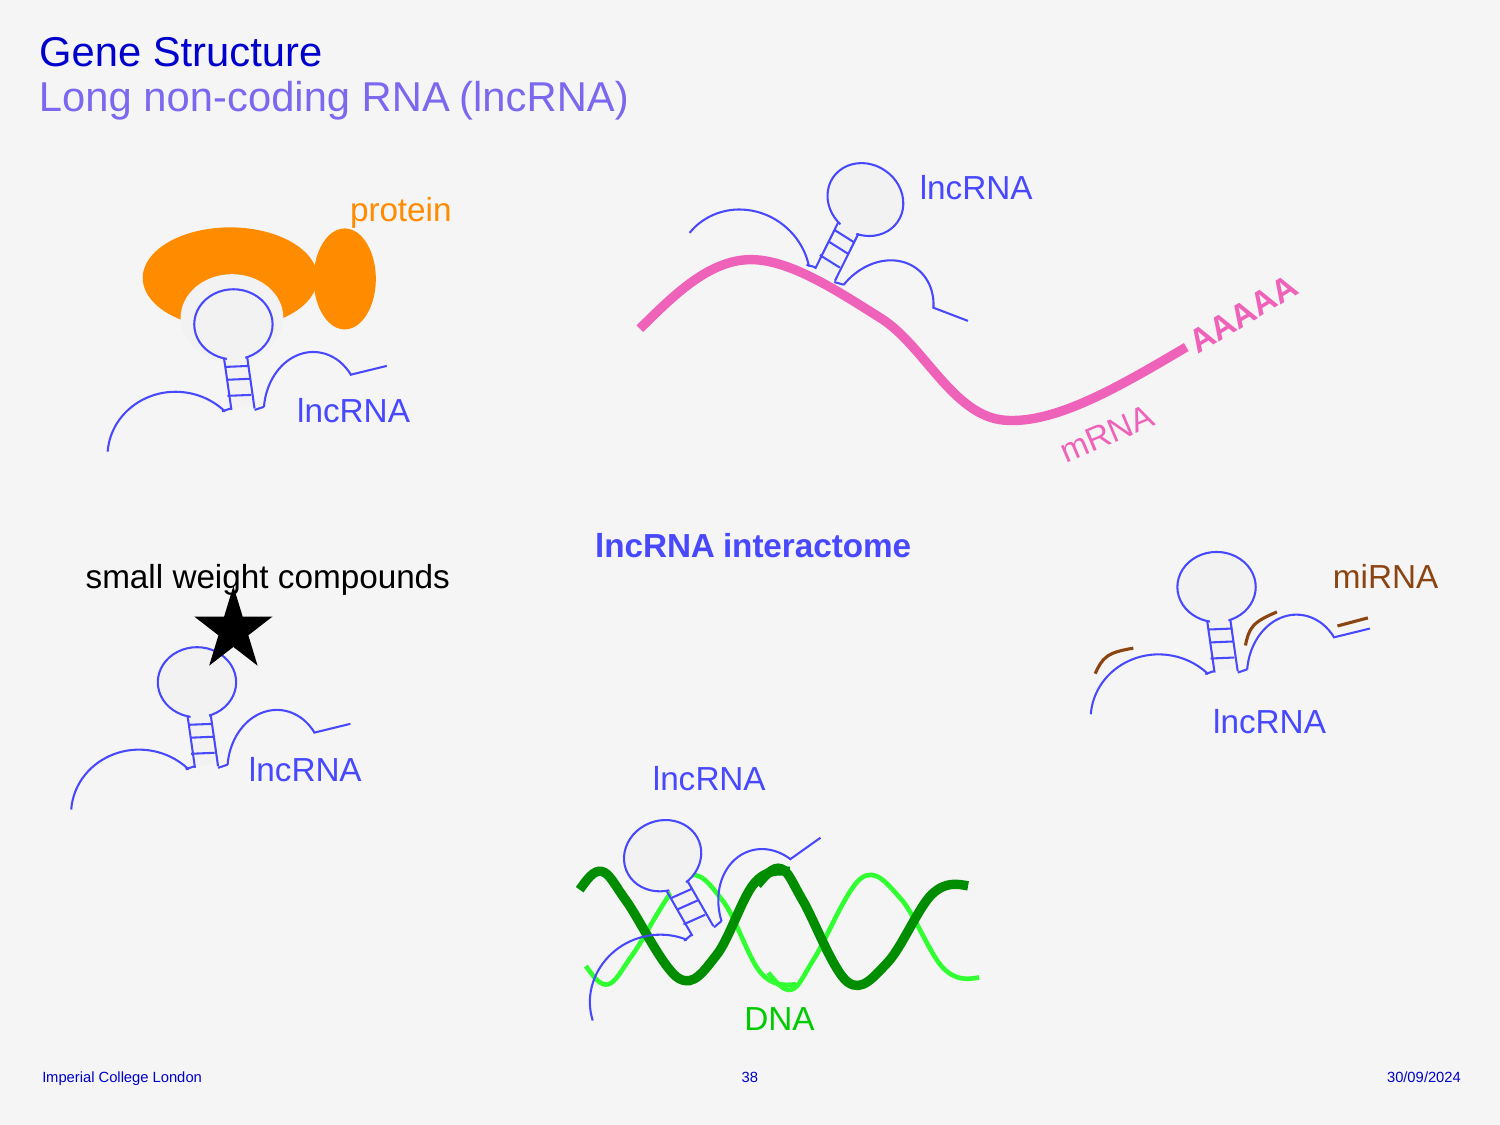

# Gene Structure
Long non-coding RNA (lncRNA)

lncRNA
protein

AAAAA

lncRNA
mRNA
lncRNA interactome

small weight compounds
miRNA

lncRNA
lncRNA
lncRNA

DNA

38
30/09/2024